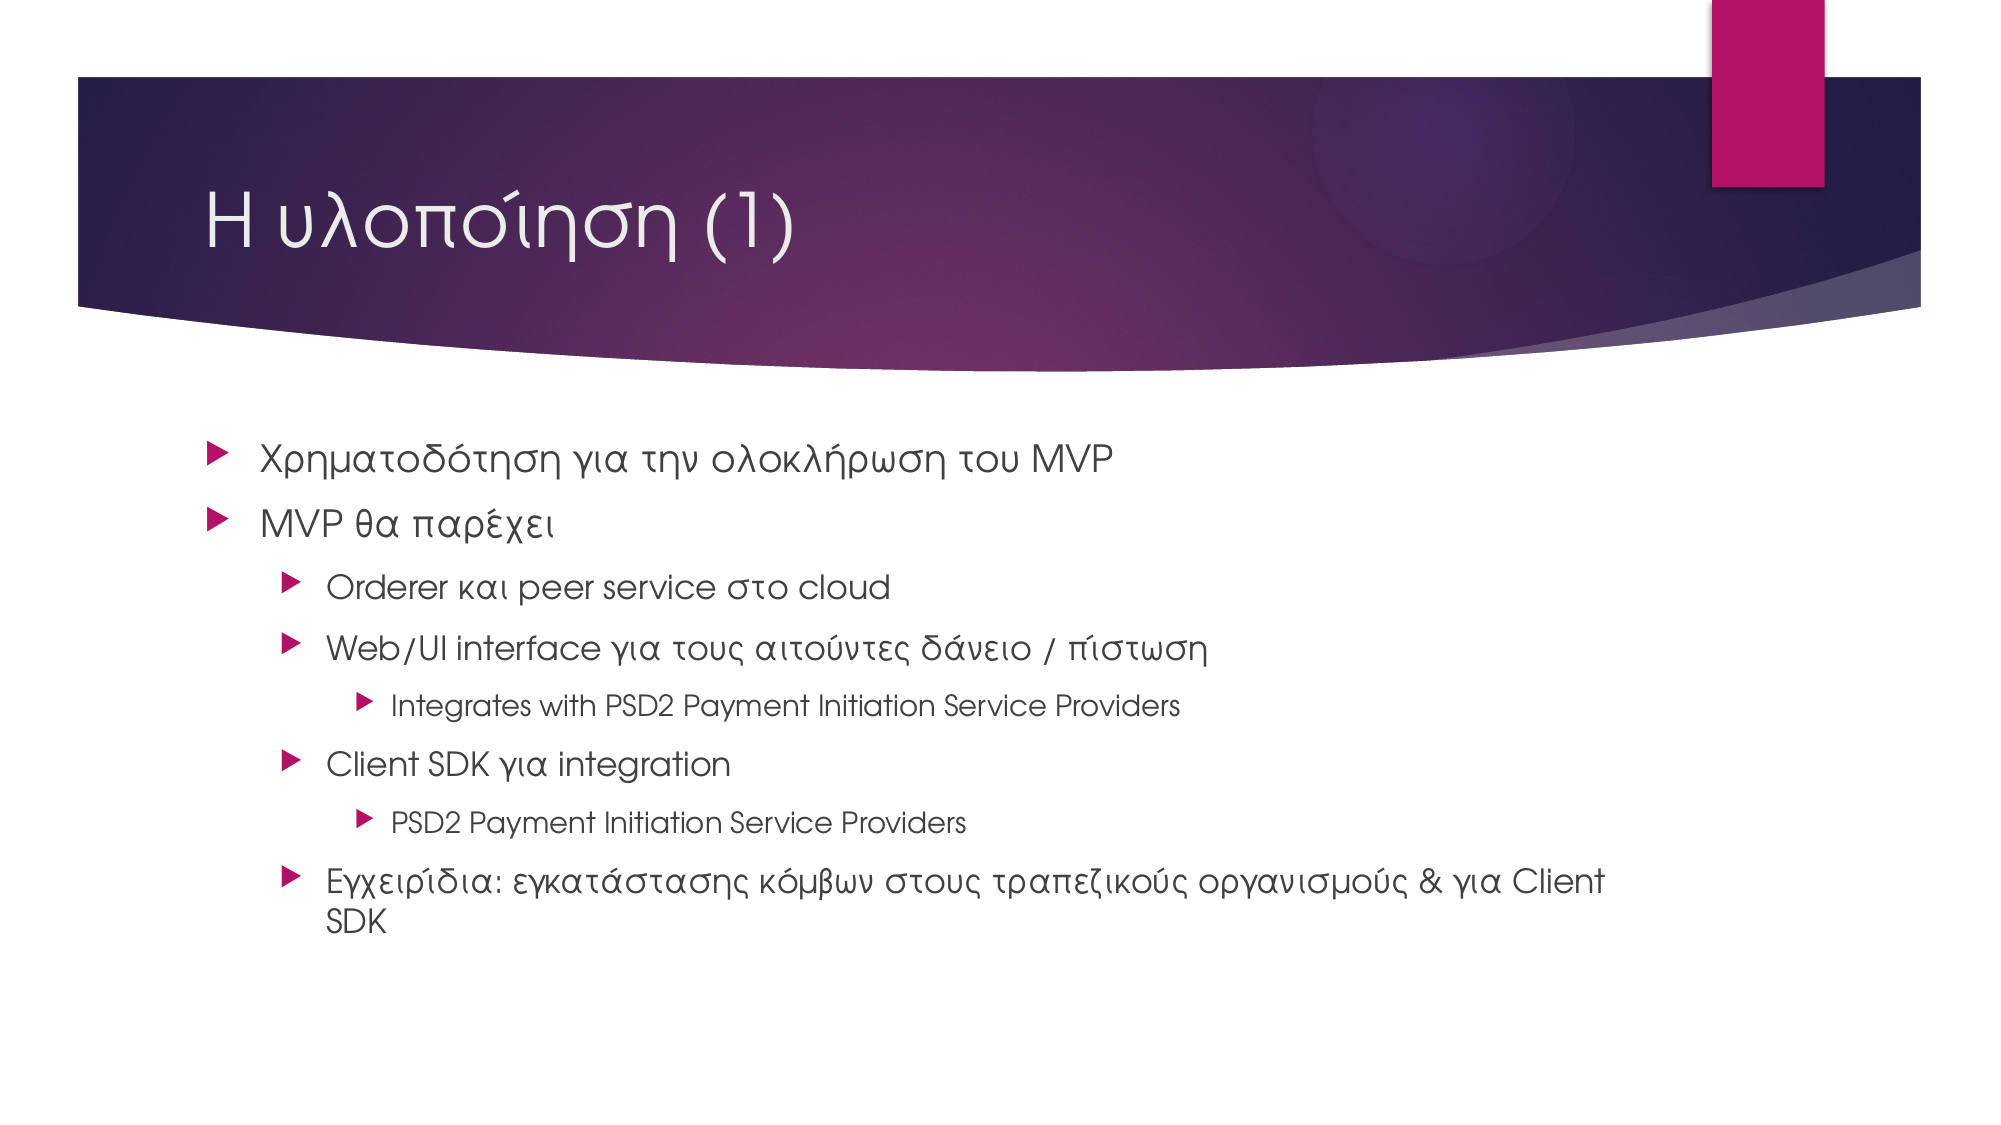

# Η υλοποίηση (1)
Χρηματοδότηση για την ολοκλήρωση του MVP
MVP θα παρέχει
Orderer και peer service στο cloud
Web/UI interface για τους αιτούντες δάνειο / πίστωση
Integrates with PSD2 Payment Initiation Service Providers
Client SDK για integration
PSD2 Payment Initiation Service Providers
Εγχειρίδια: εγκατάστασης κόμβων στους τραπεζικούς οργανισμούς & για Client SDK